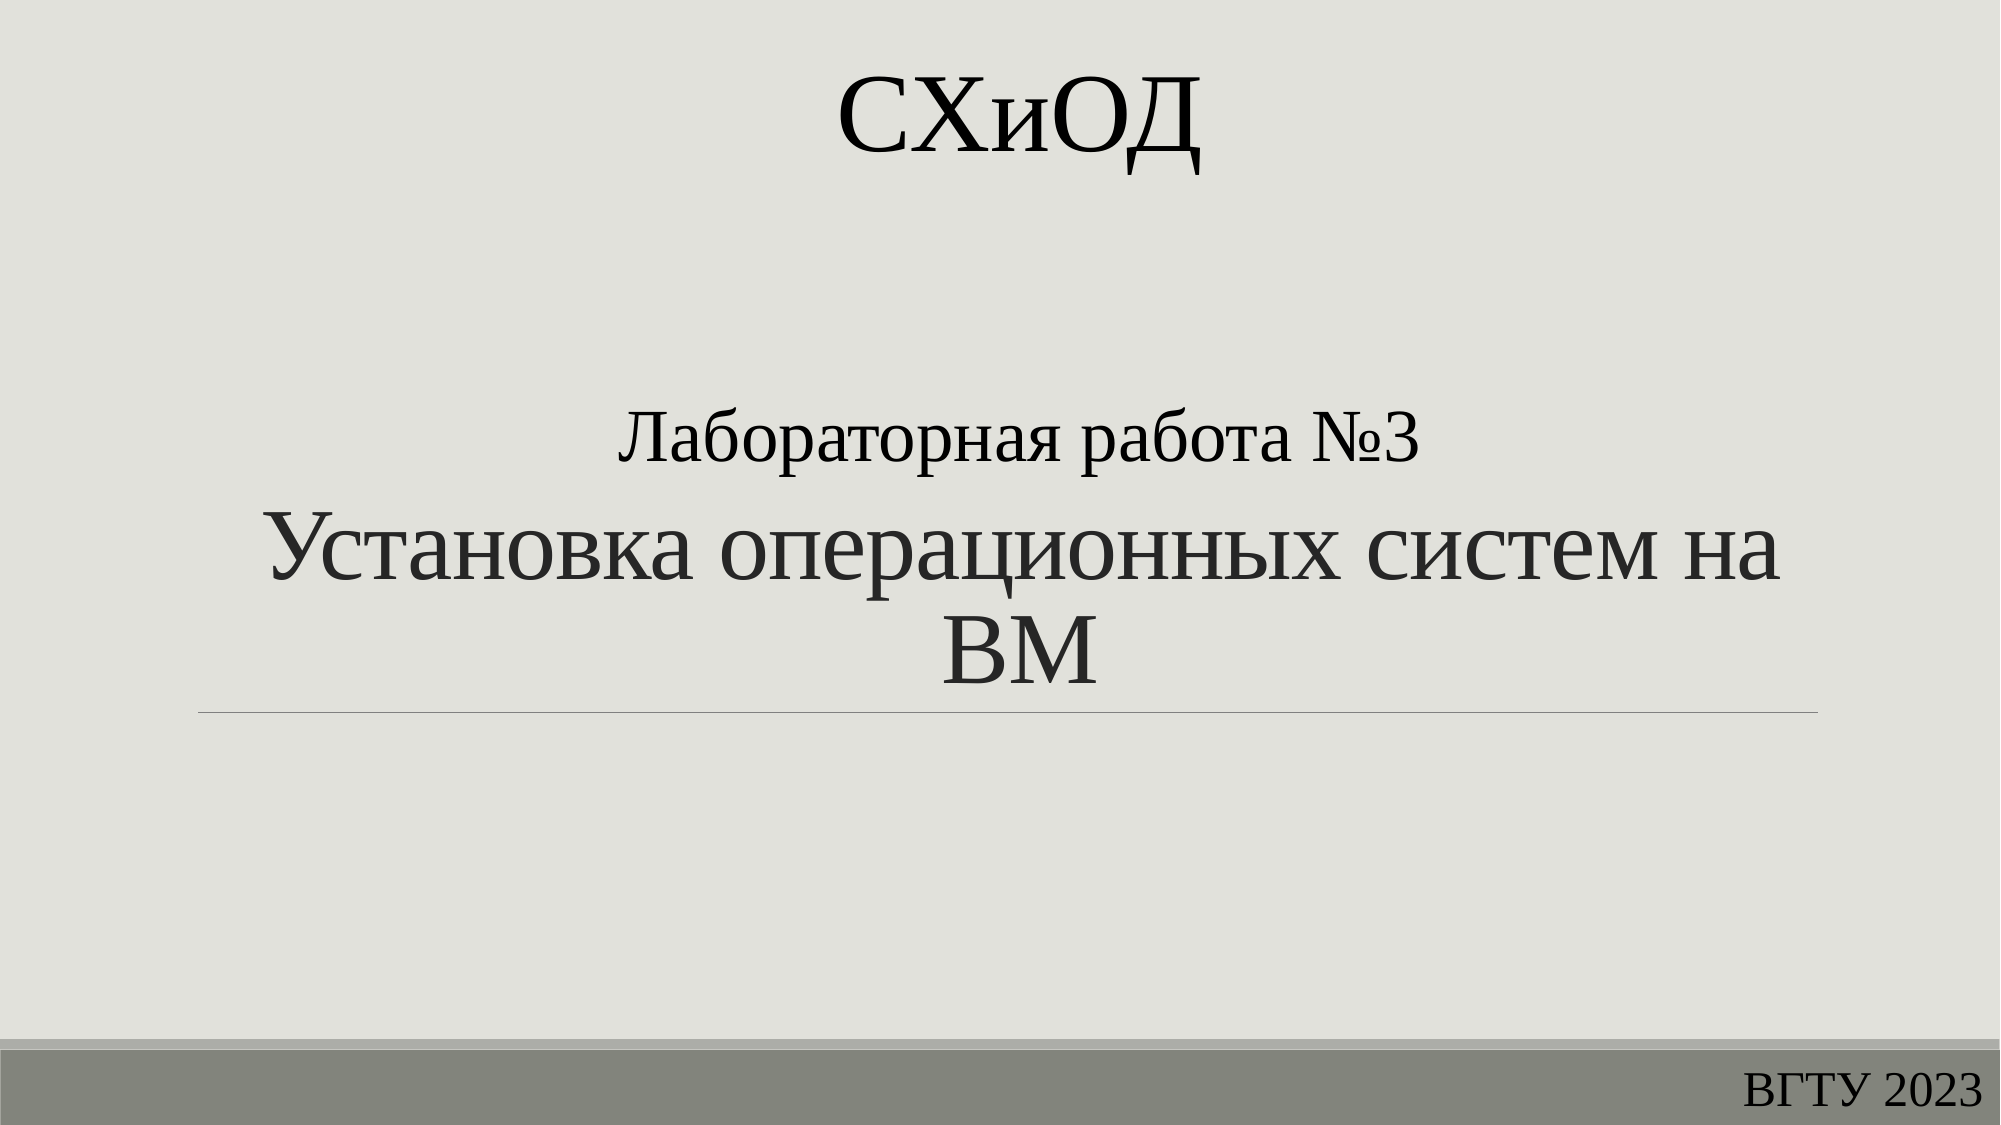

СХиОД
Лабораторная работа №3
# Установка операционных систем на ВМ
ВГТУ 2023